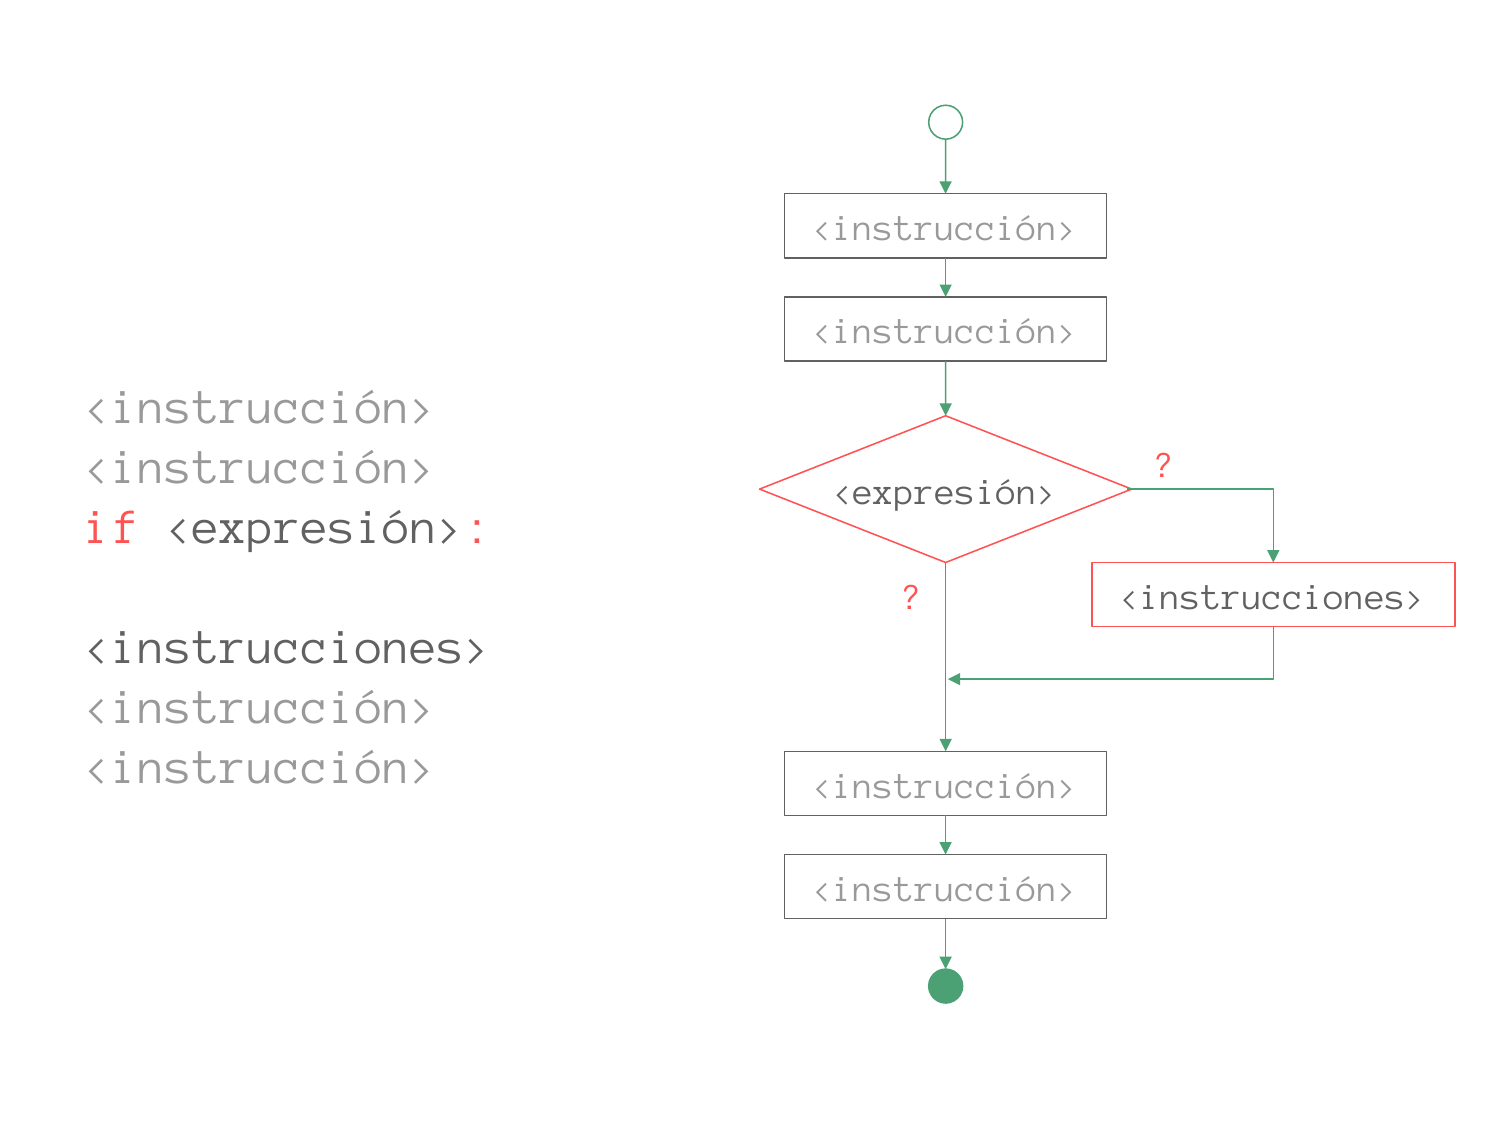

<instrucción>
<instrucción>
<instrucción>
<instrucción>
if <expresión>:
	<instrucciones>
<instrucción>
<instrucción>

?
<expresión>
?
<instrucciones>
<instrucción>
<instrucción>